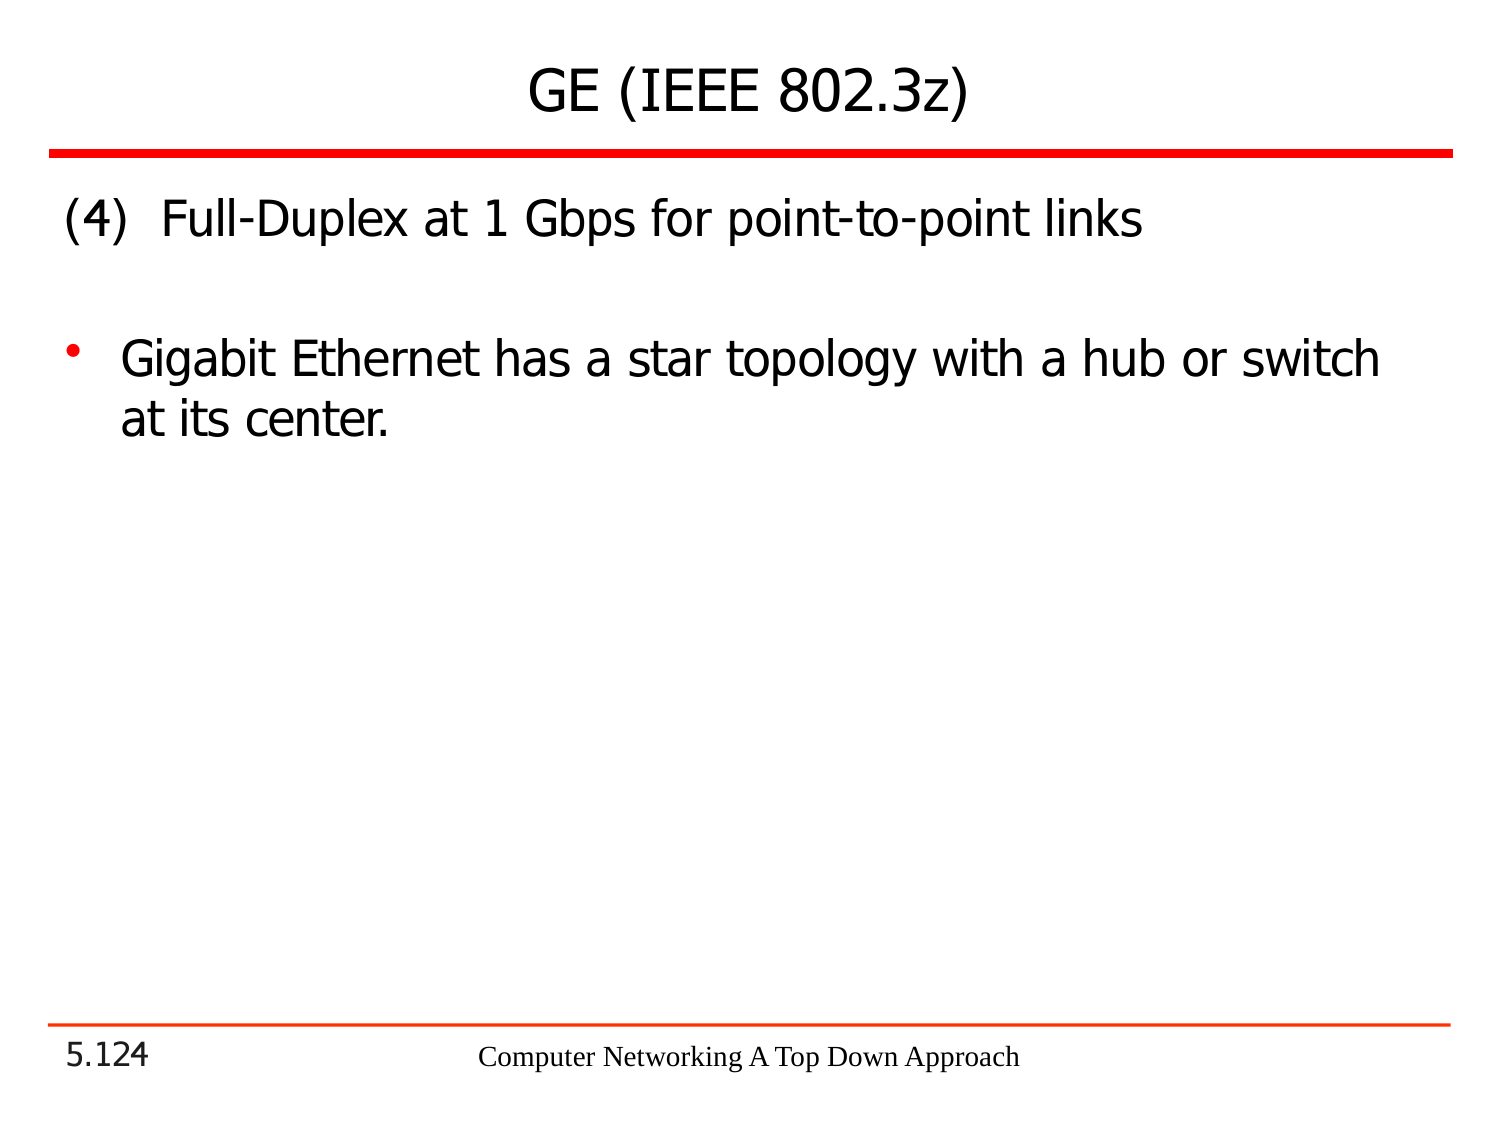

# GE (IEEE 802.3z)
(4)  Full-Duplex at 1 Gbps for point-to-point links

Gigabit Ethernet has a star topology with a hub or switch at its center.